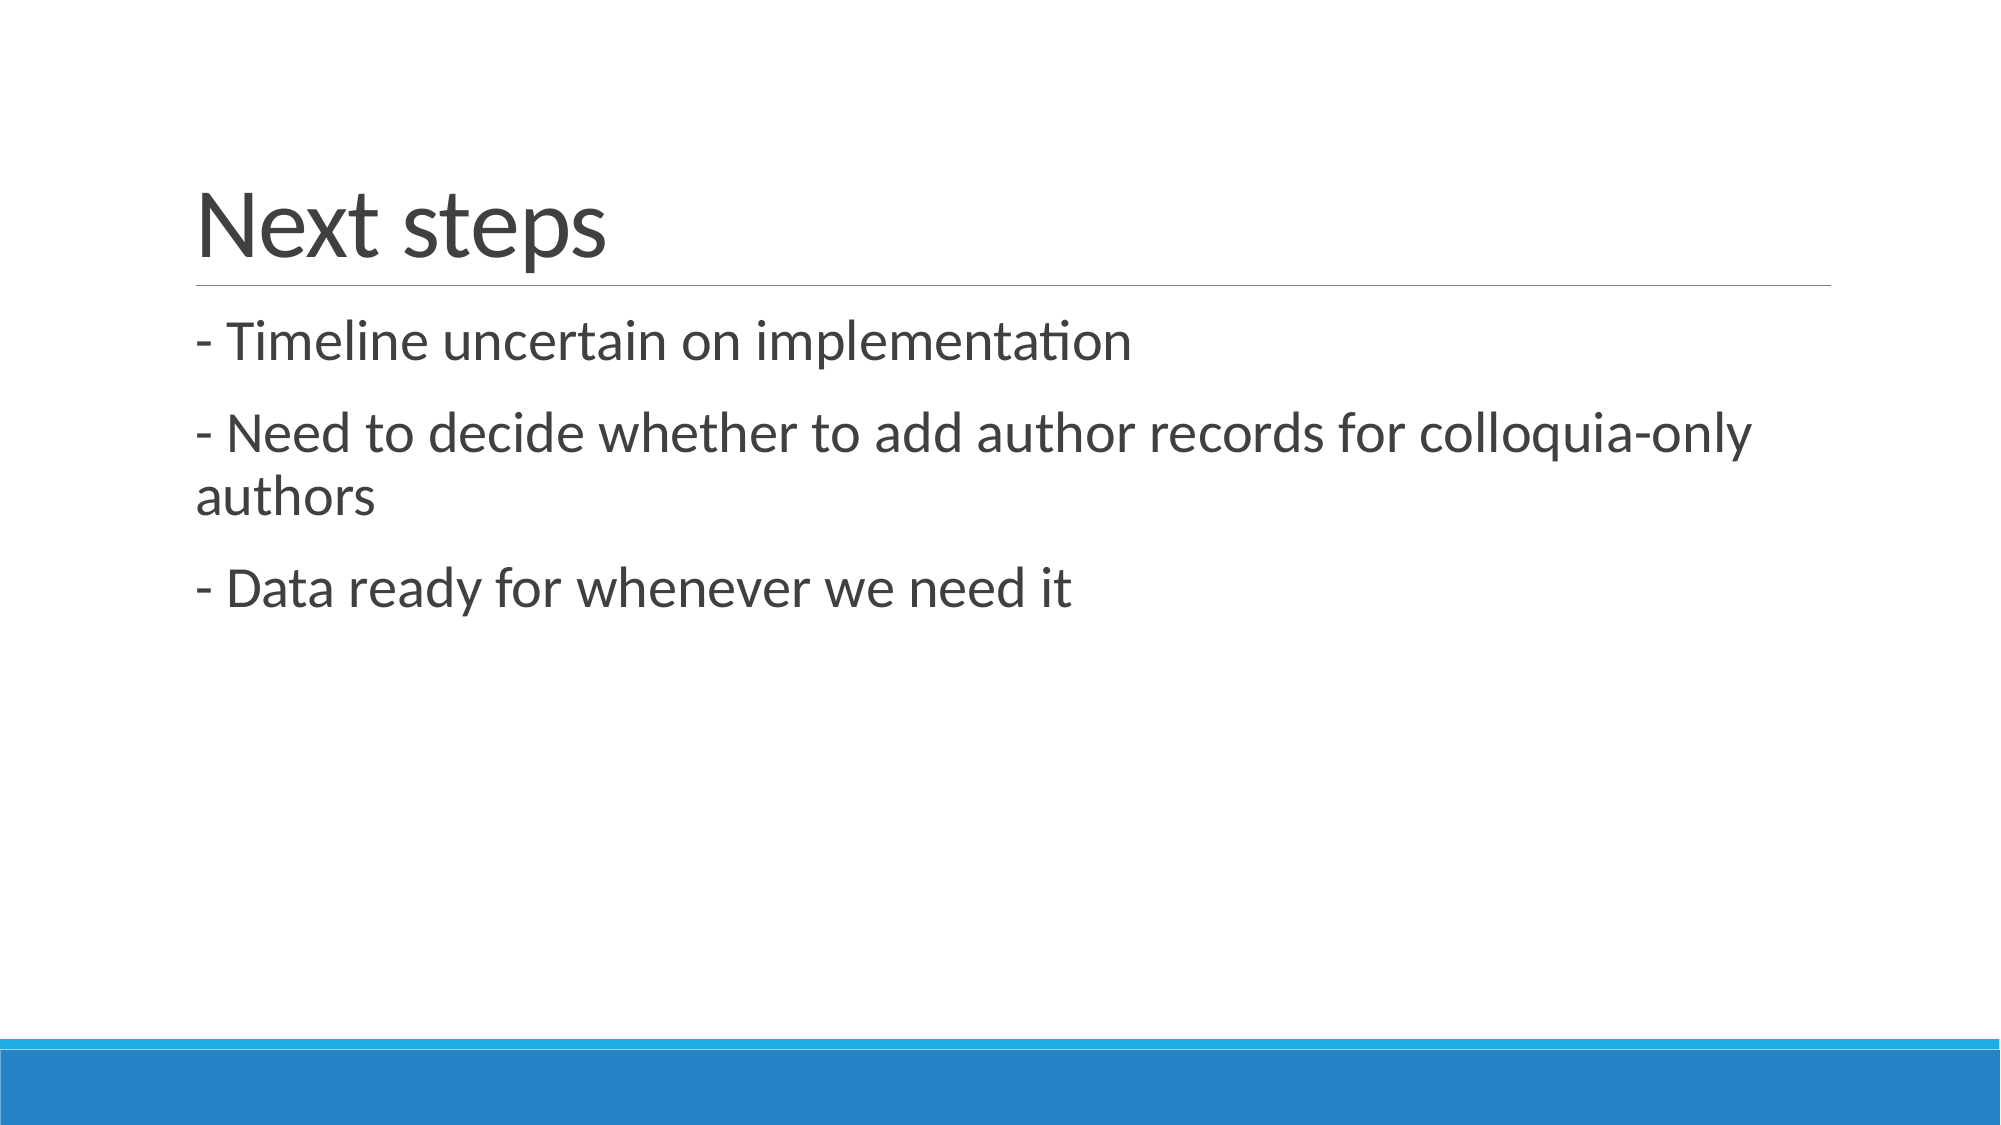

# Next steps
- Timeline uncertain on implementation
- Need to decide whether to add author records for colloquia-only authors
- Data ready for whenever we need it